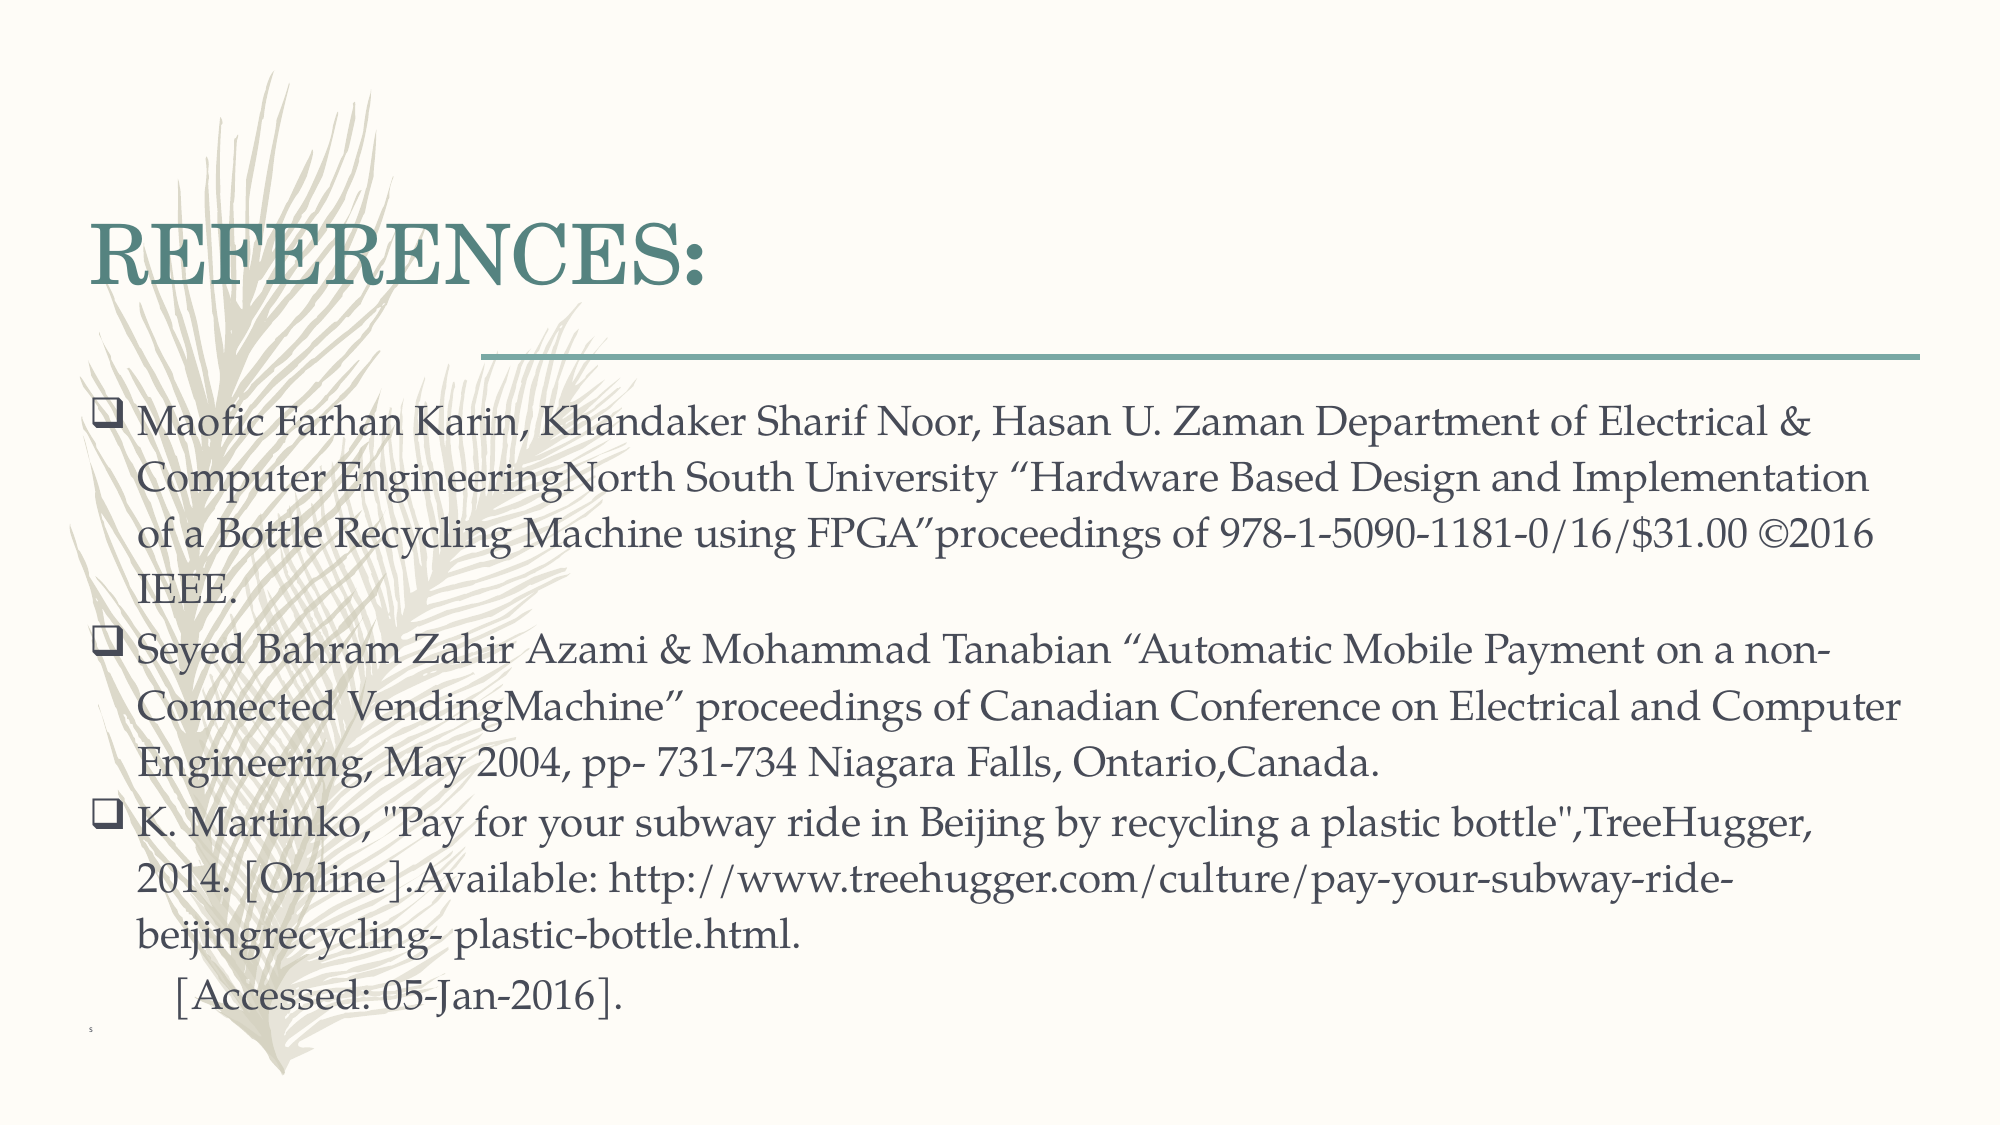

# REFERENCES:

Maofic Farhan Karin, Khandaker Sharif Noor, Hasan U. Zaman Department of Electrical & Computer EngineeringNorth South University “Hardware Based Design and Implementation of a Bottle Recycling Machine using FPGA”proceedings of 978-1-5090-1181-0/16/$31.00 ©2016 IEEE.
Seyed Bahram Zahir Azami & Mohammad Tanabian “Automatic Mobile Payment on a non- Connected VendingMachine” proceedings of Canadian Conference on Electrical and Computer Engineering, May 2004, pp- 731-734 Niagara Falls, Ontario,Canada.
K. Martinko, "Pay for your subway ride in Beijing by recycling a plastic bottle",TreeHugger, 2014. [Online].Available: http://www.treehugger.com/culture/pay-your-subway-ride-beijingrecycling- plastic-bottle.html.
        [Accessed: 05-Jan-2016].
s